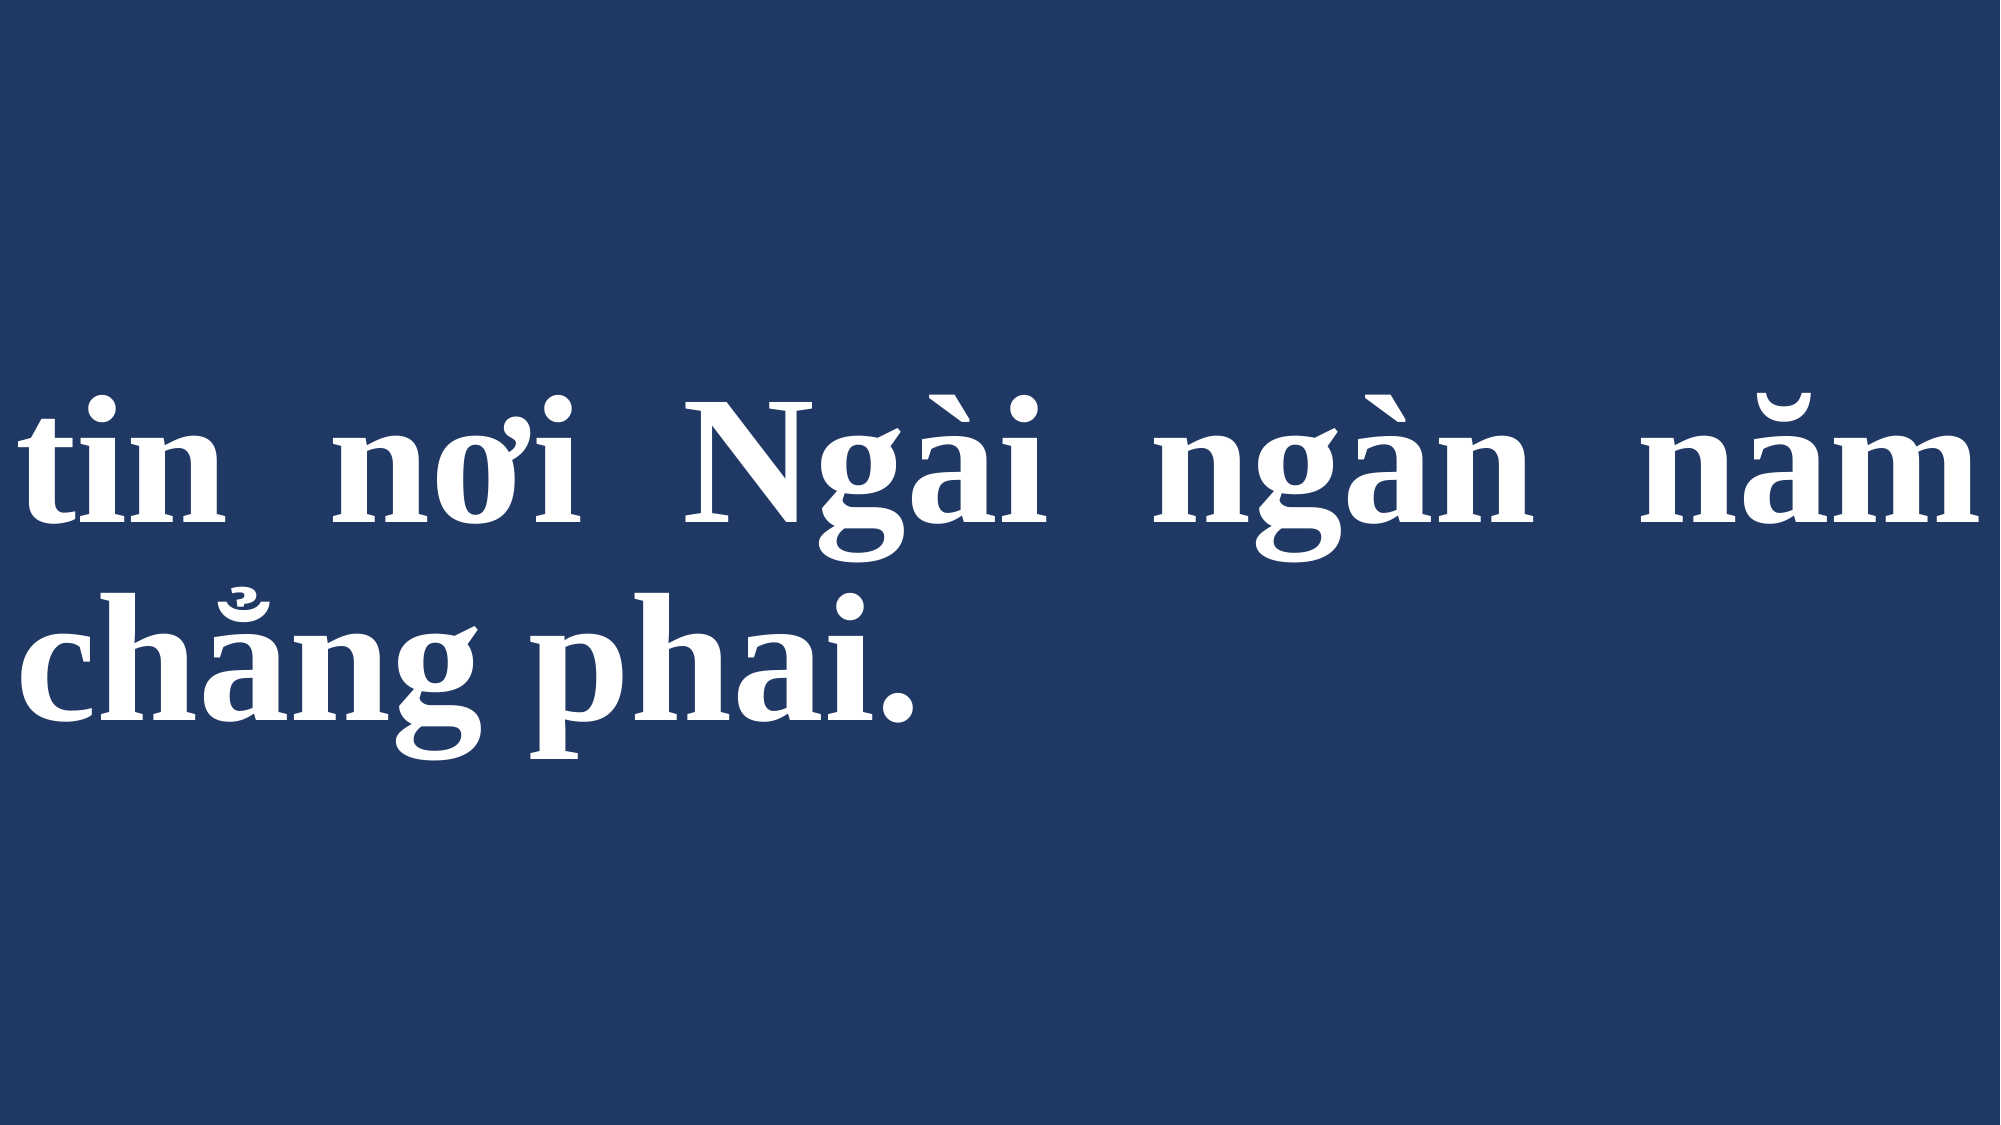

# tin nơi Ngài ngàn năm chẳng phai.